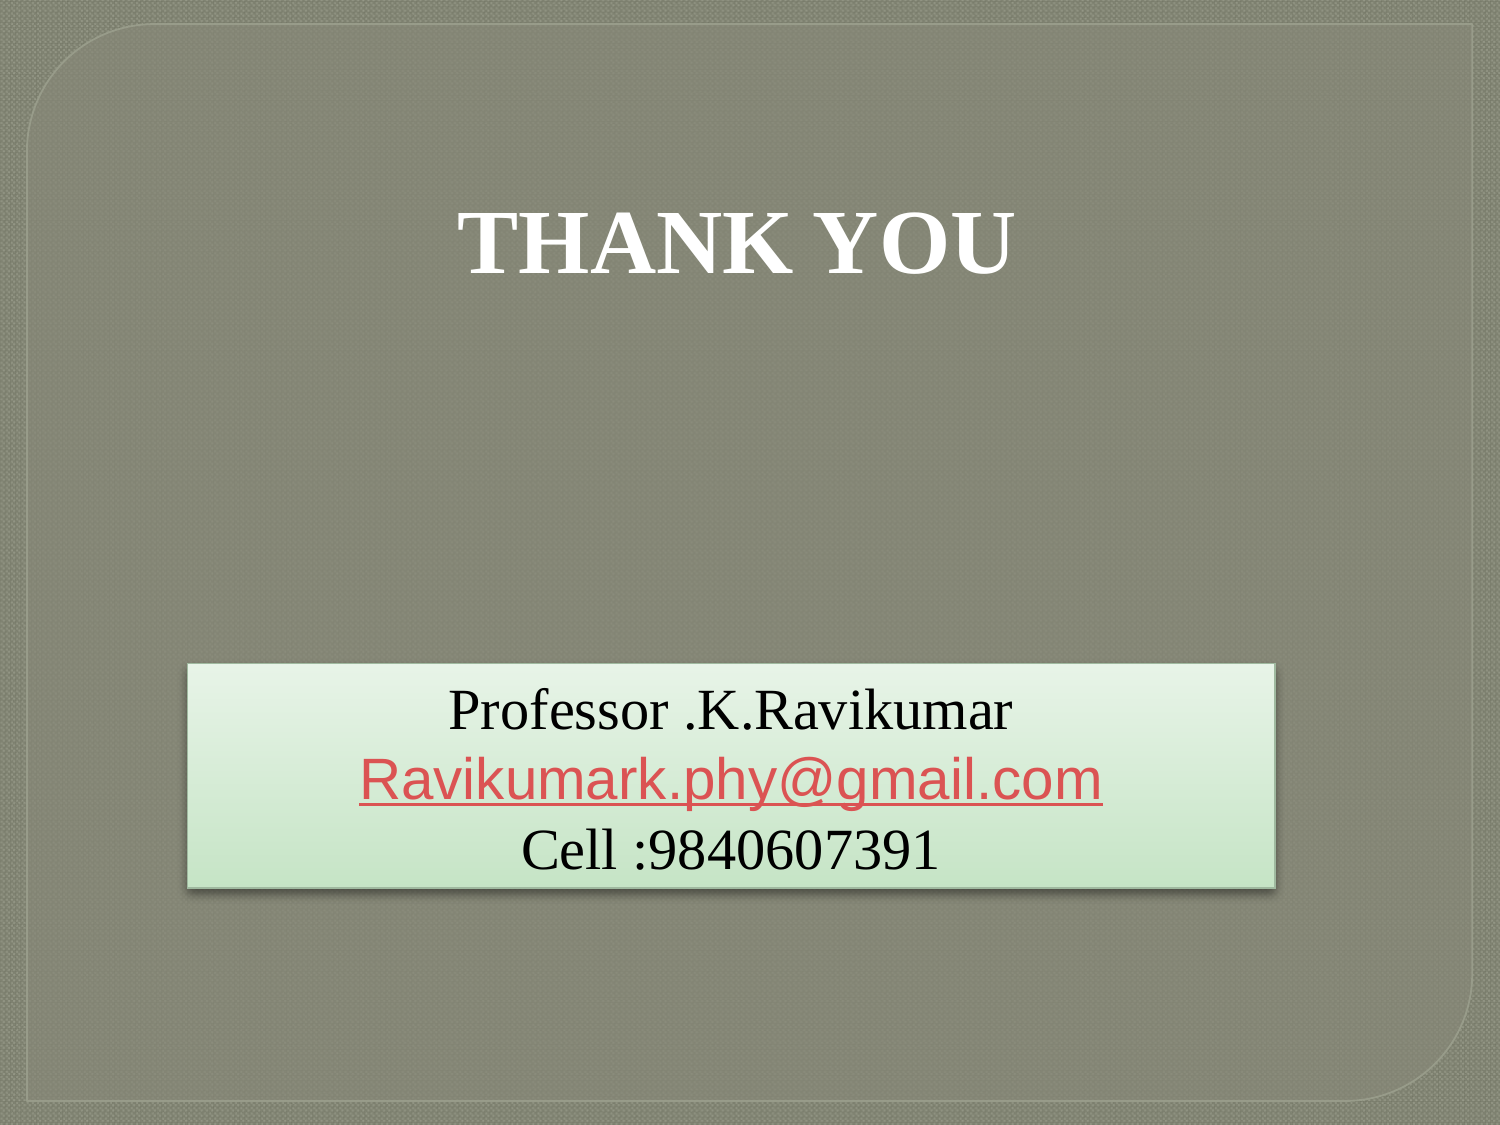

THANK YOU
Professor .K.Ravikumar
Ravikumark.phy@gmail.com
Cell :9840607391